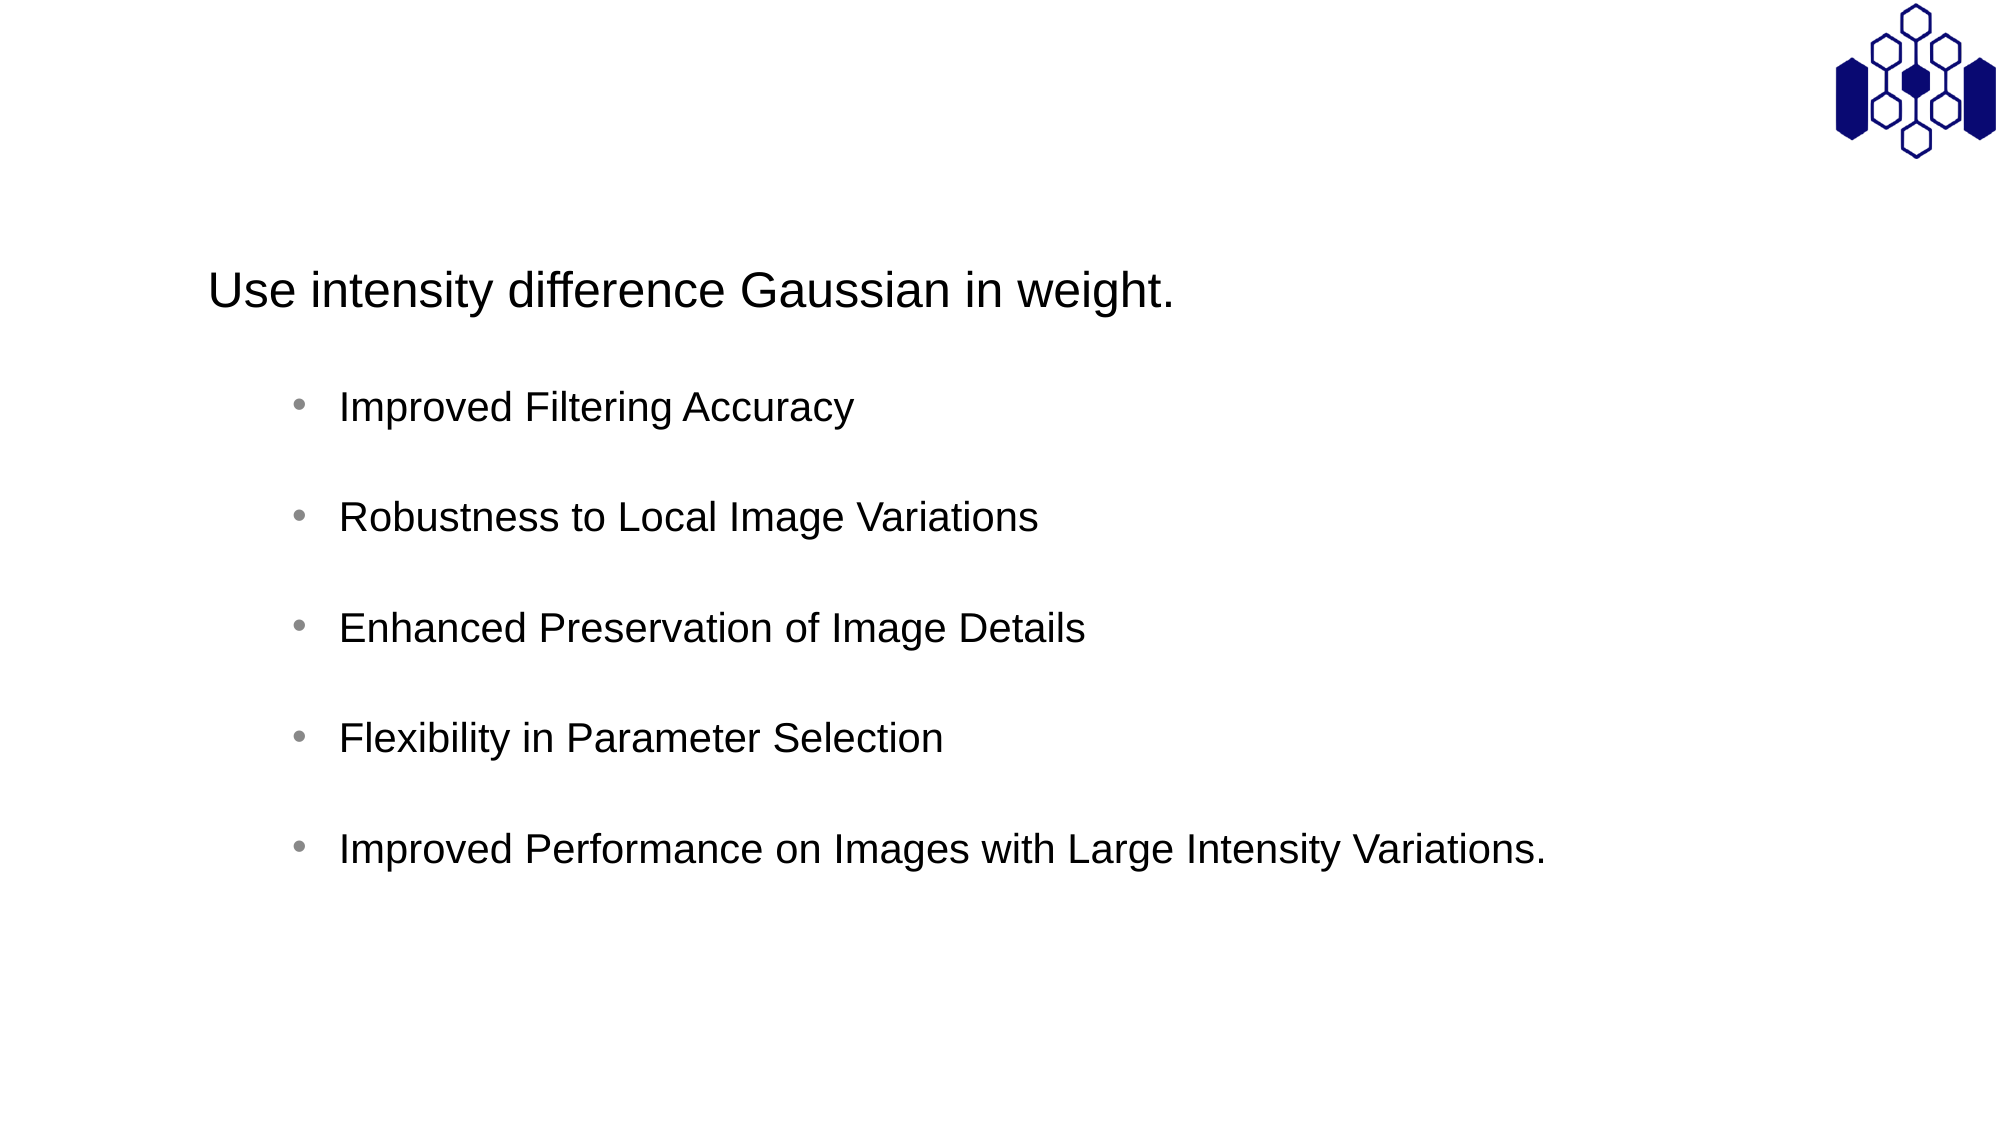

Use intensity difference Gaussian in weight.
Improved Filtering Accuracy
Robustness to Local Image Variations
Enhanced Preservation of Image Details
Flexibility in Parameter Selection
Improved Performance on Images with Large Intensity Variations.